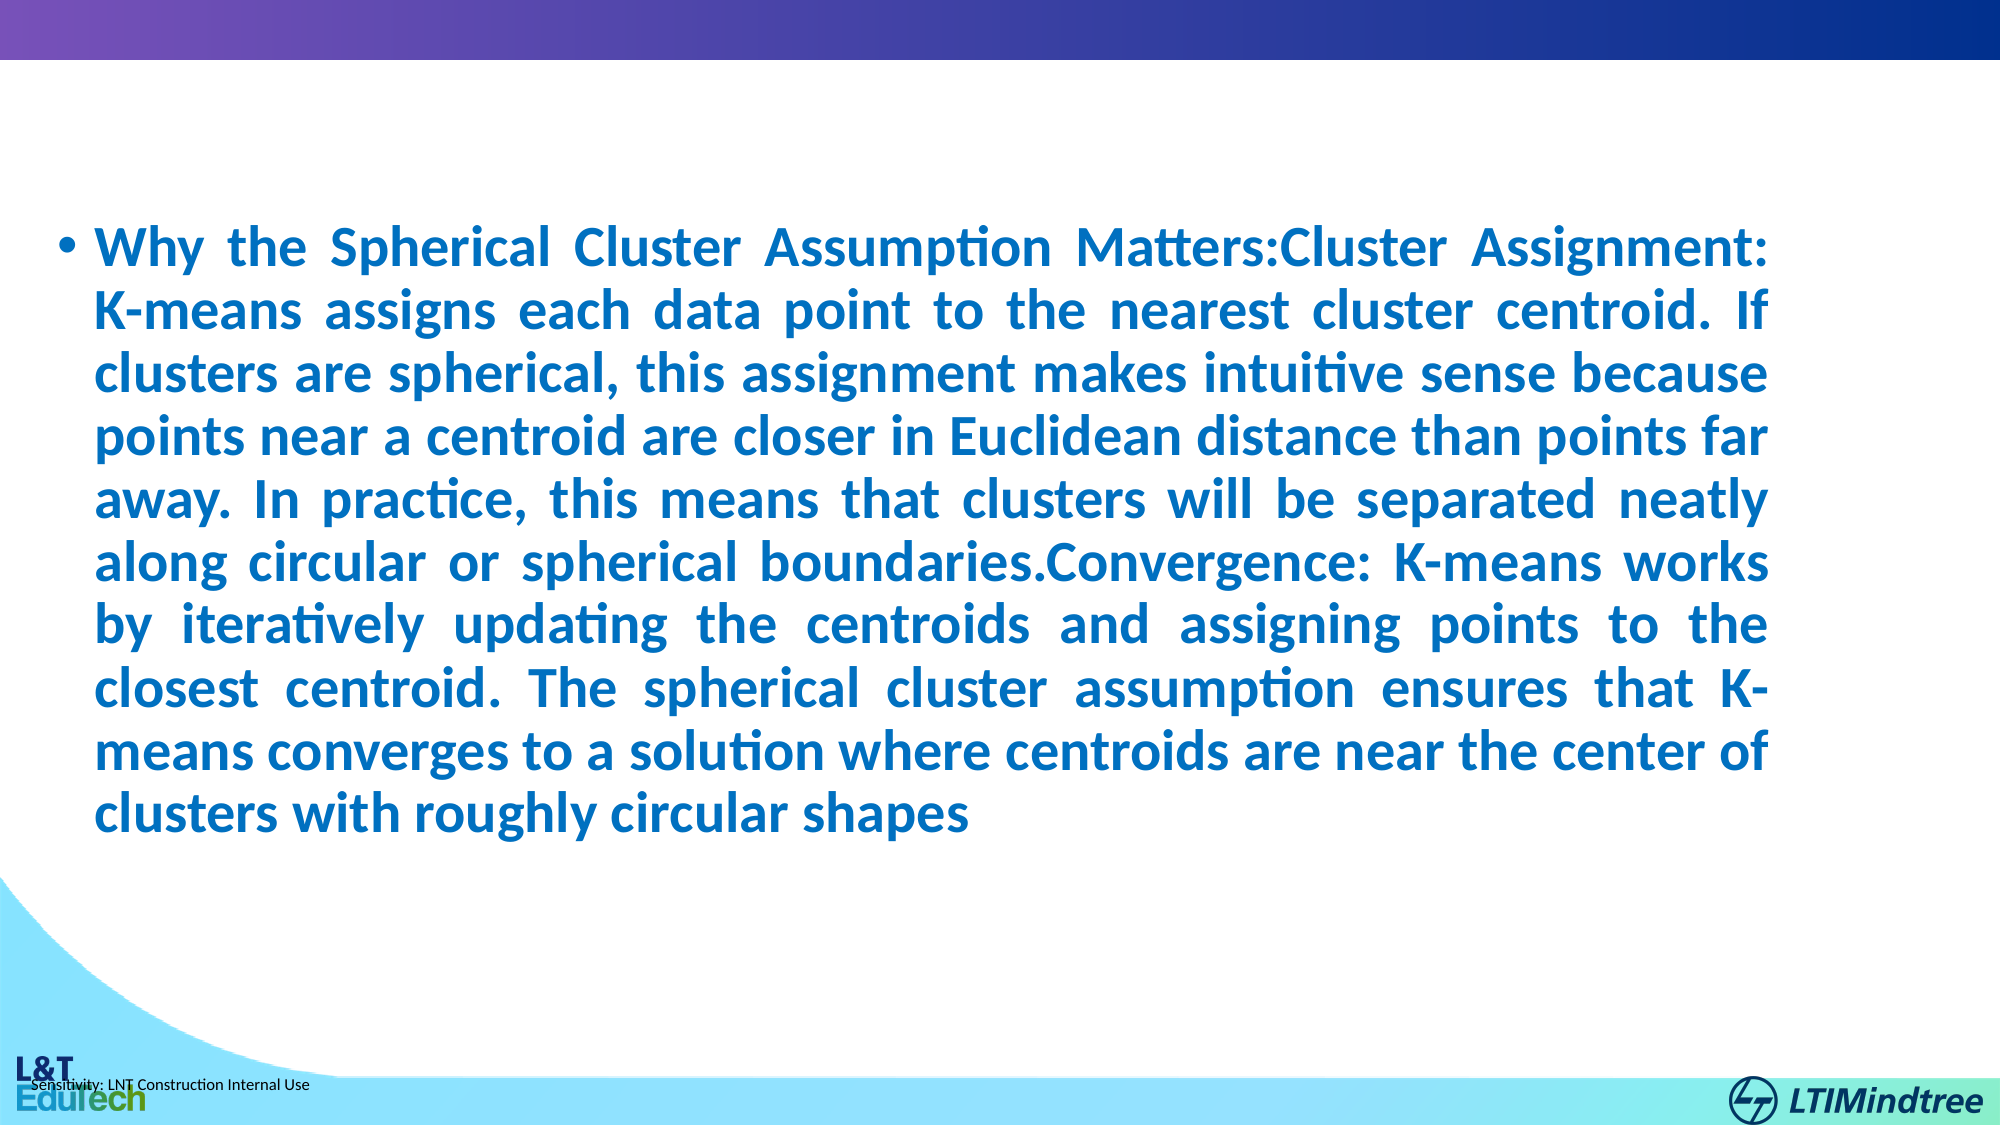

Why the Spherical Cluster Assumption Matters:Cluster Assignment: K-means assigns each data point to the nearest cluster centroid. If clusters are spherical, this assignment makes intuitive sense because points near a centroid are closer in Euclidean distance than points far away. In practice, this means that clusters will be separated neatly along circular or spherical boundaries.Convergence: K-means works by iteratively updating the centroids and assigning points to the closest centroid. The spherical cluster assumption ensures that K-means converges to a solution where centroids are near the center of clusters with roughly circular shapes